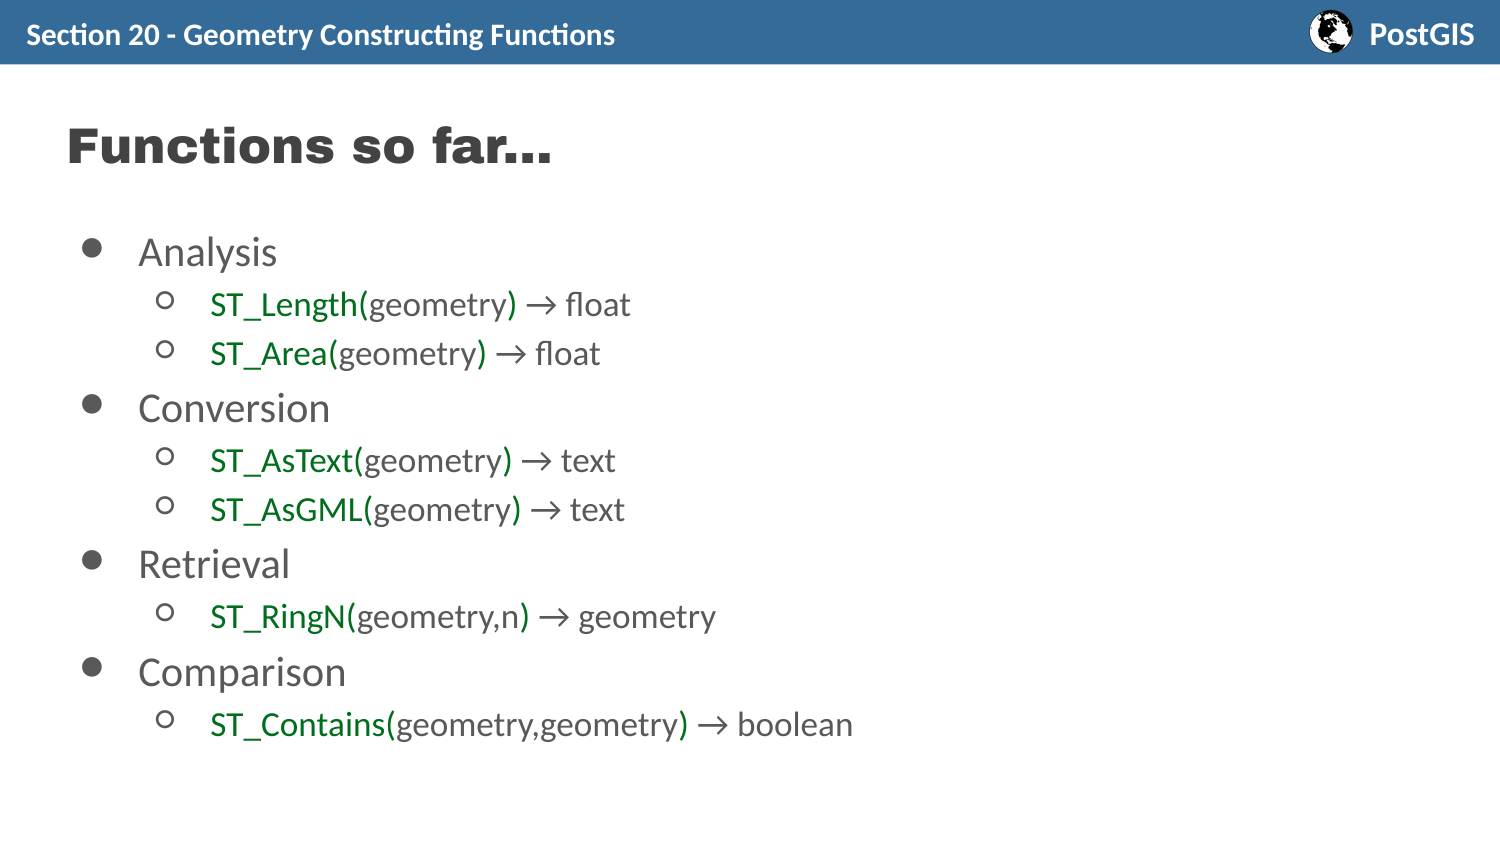

Section 20 - Geometry Constructing Functions
# Functions so far...
Analysis
ST_Length(geometry) → float
ST_Area(geometry) → float
Conversion
ST_AsText(geometry) → text
ST_AsGML(geometry) → text
Retrieval
ST_RingN(geometry,n) → geometry
Comparison
ST_Contains(geometry,geometry) → boolean